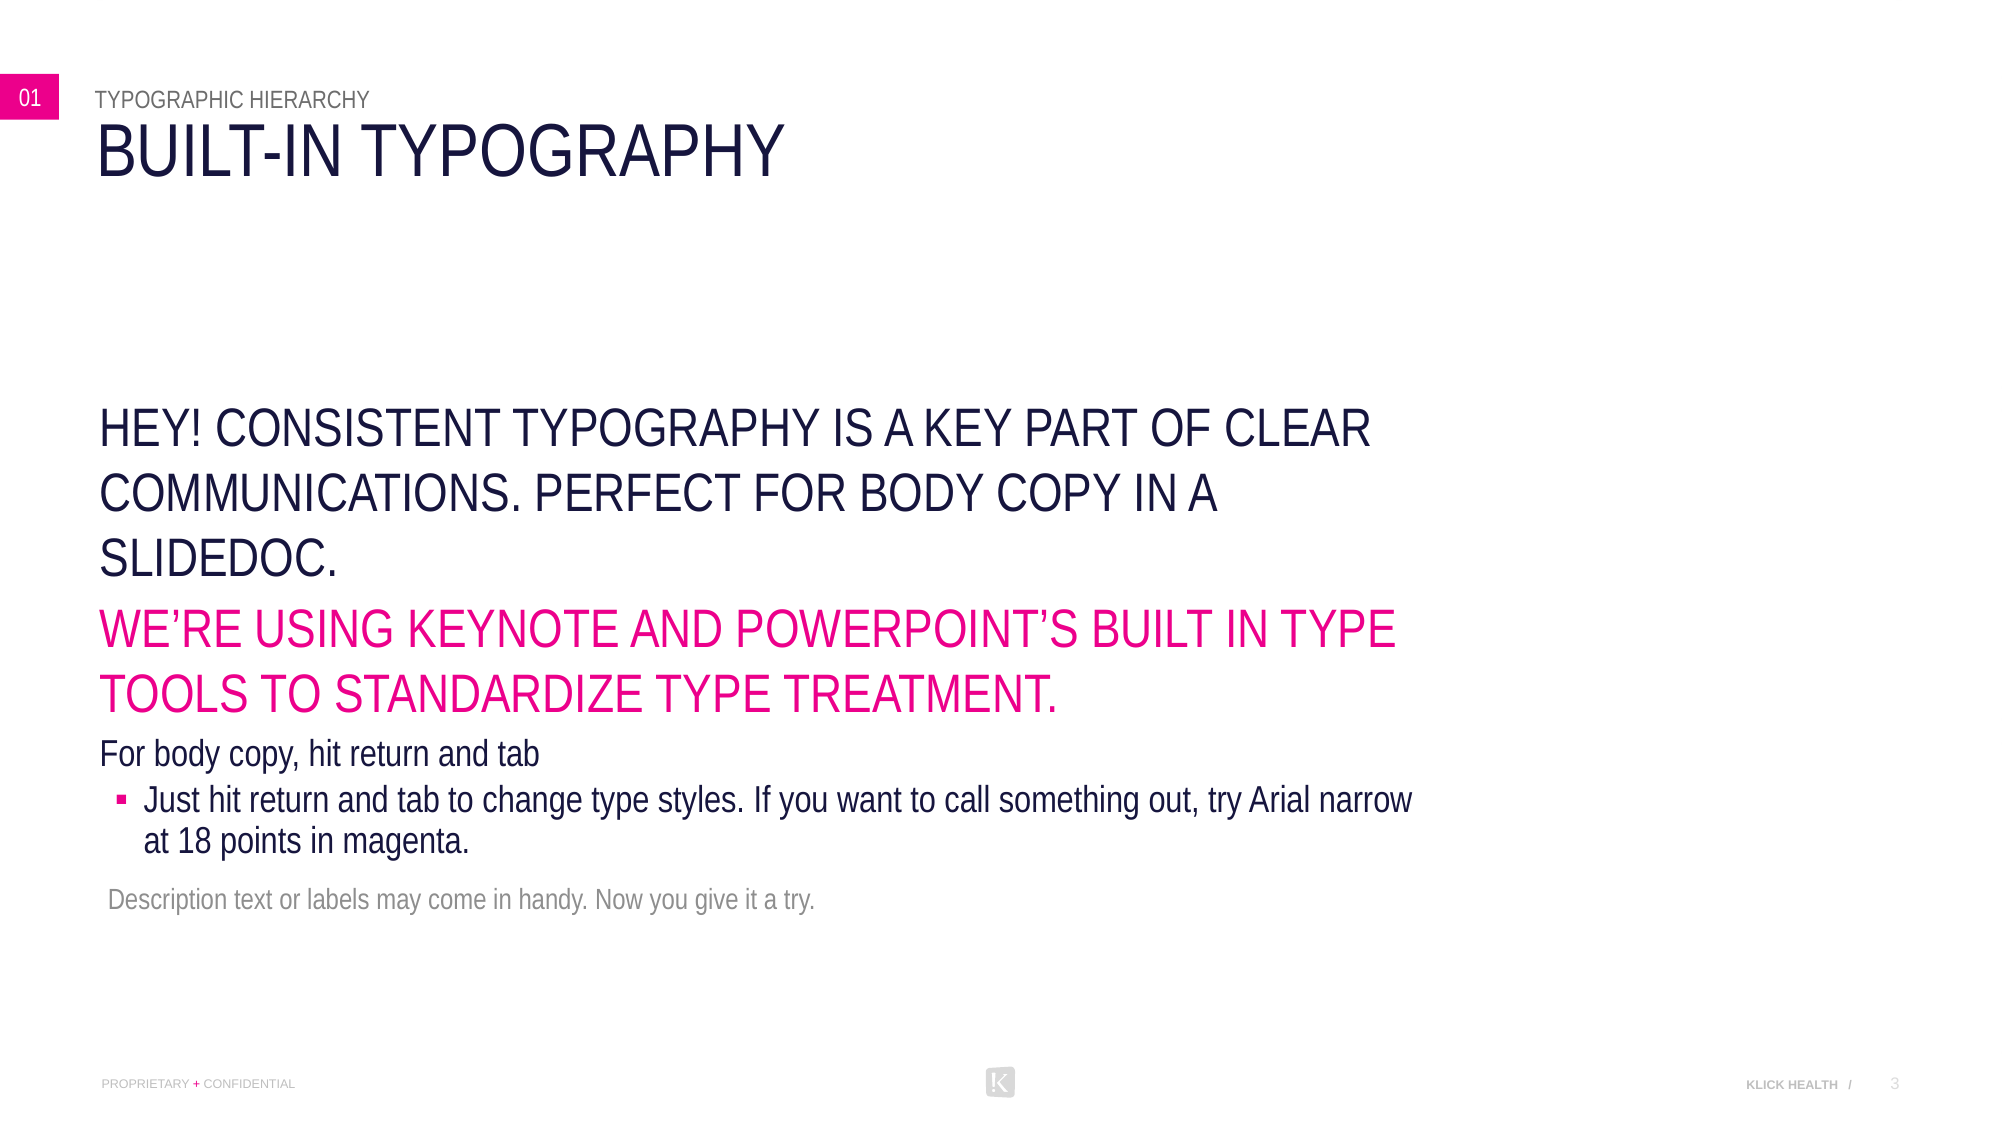

01
Typographic Hierarchy
# Built-in Typography
Hey! Consistent typography is a key part of clear communications. Perfect for body copy in a slidedoc.
We’re using Keynote and Powerpoint’s built in type tools to standardize type treatment.
For body copy, hit return and tab
Just hit return and tab to change type styles. If you want to call something out, try Arial narrow at 18 points in magenta.
Description text or labels may come in handy. Now you give it a try.
3